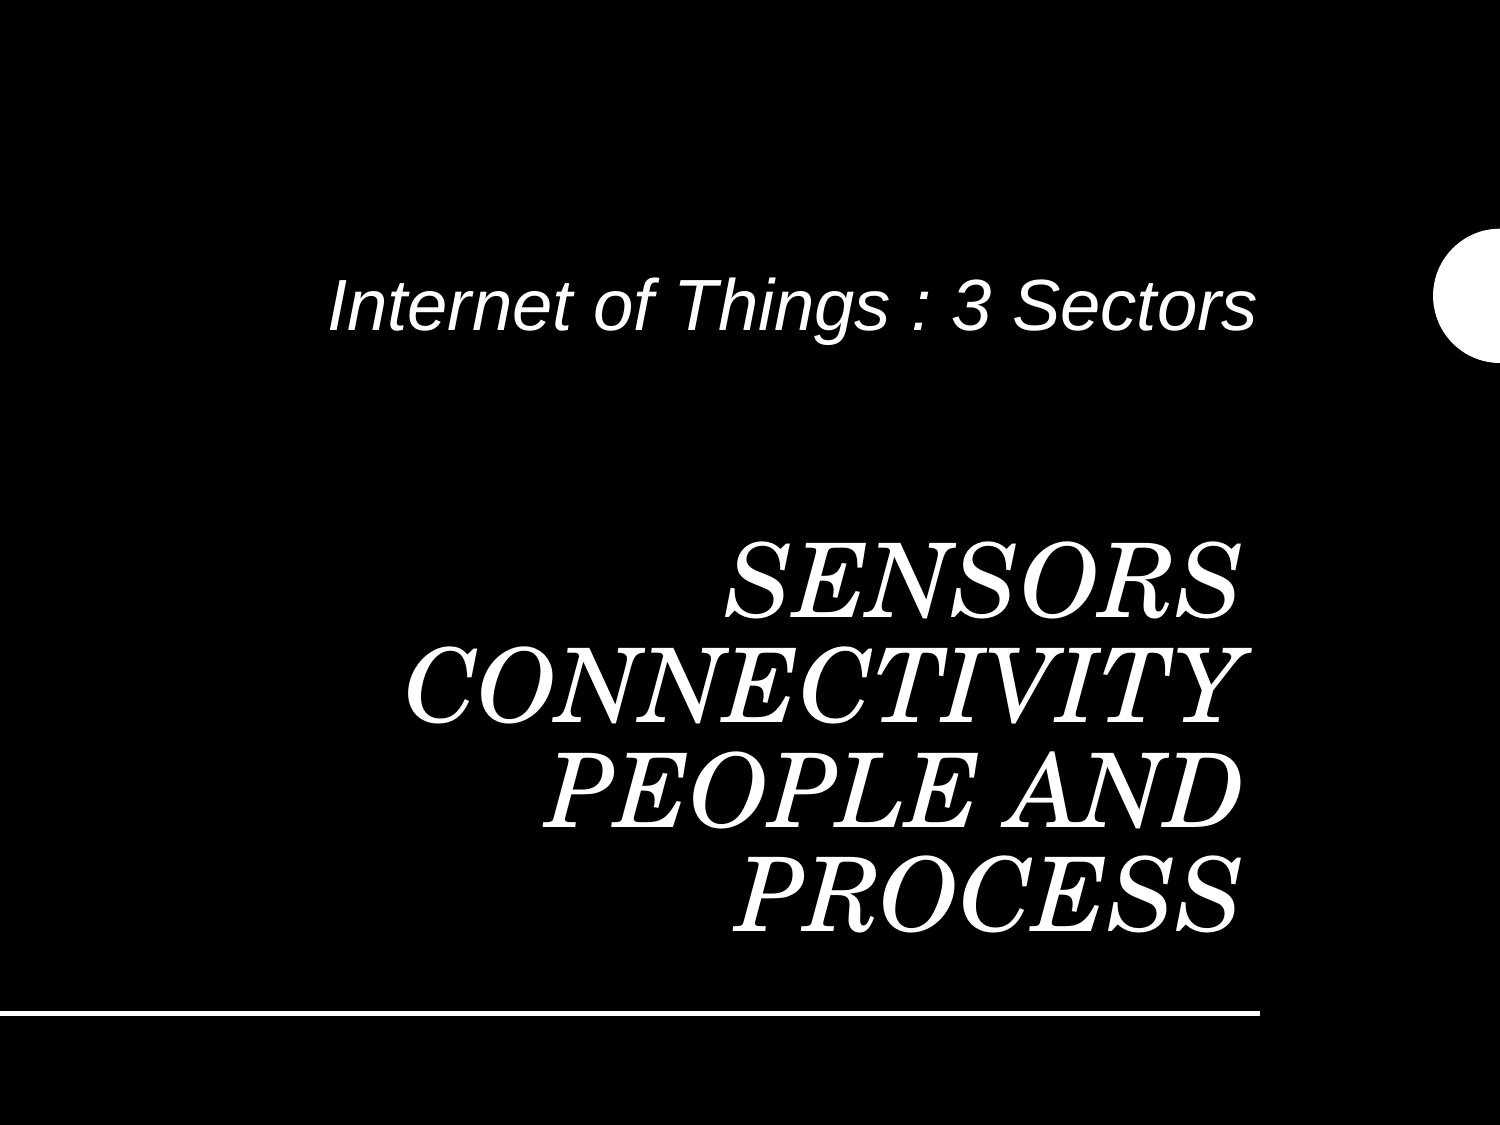

Internet of Things : 3 Sectors
# Sensors connectivity People and Process